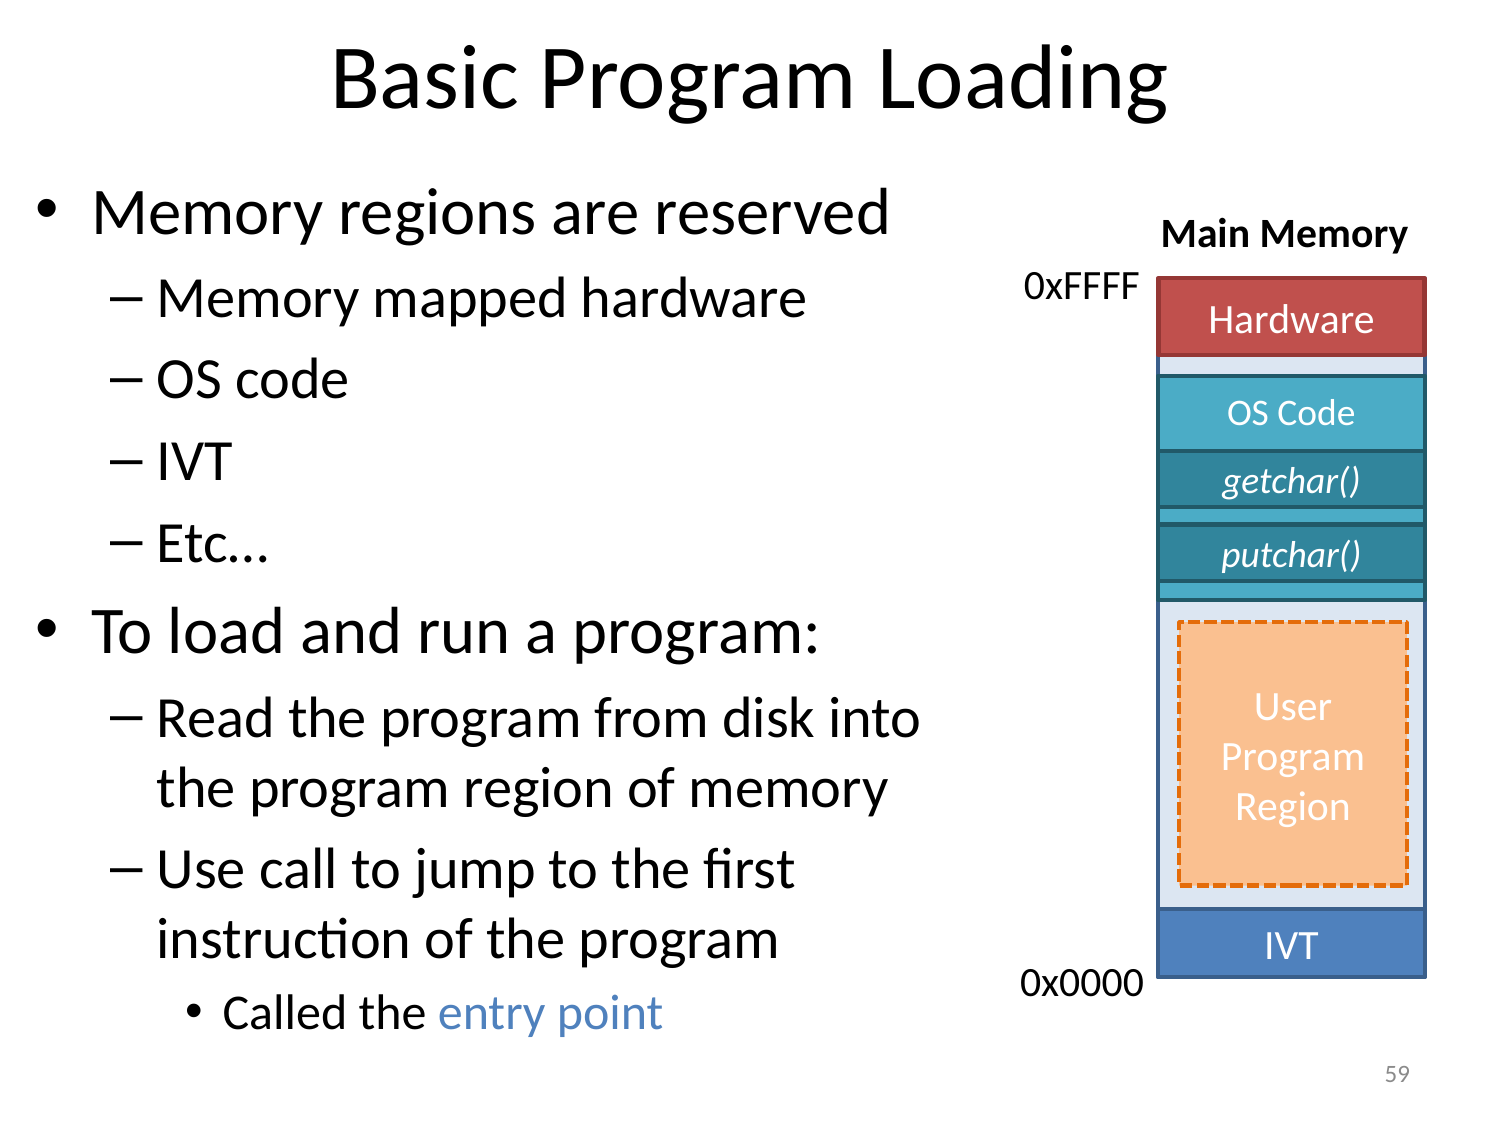

# Basic Program Loading
Memory regions are reserved
Memory mapped hardware
OS code
IVT
Etc…
To load and run a program:
Read the program from disk into the program region of memory
Use call to jump to the first instruction of the program
Called the entry point
Main Memory
0xFFFF
Hardware

OS Code
getchar()
putchar()
User Program Region
IVT
0x0000
59